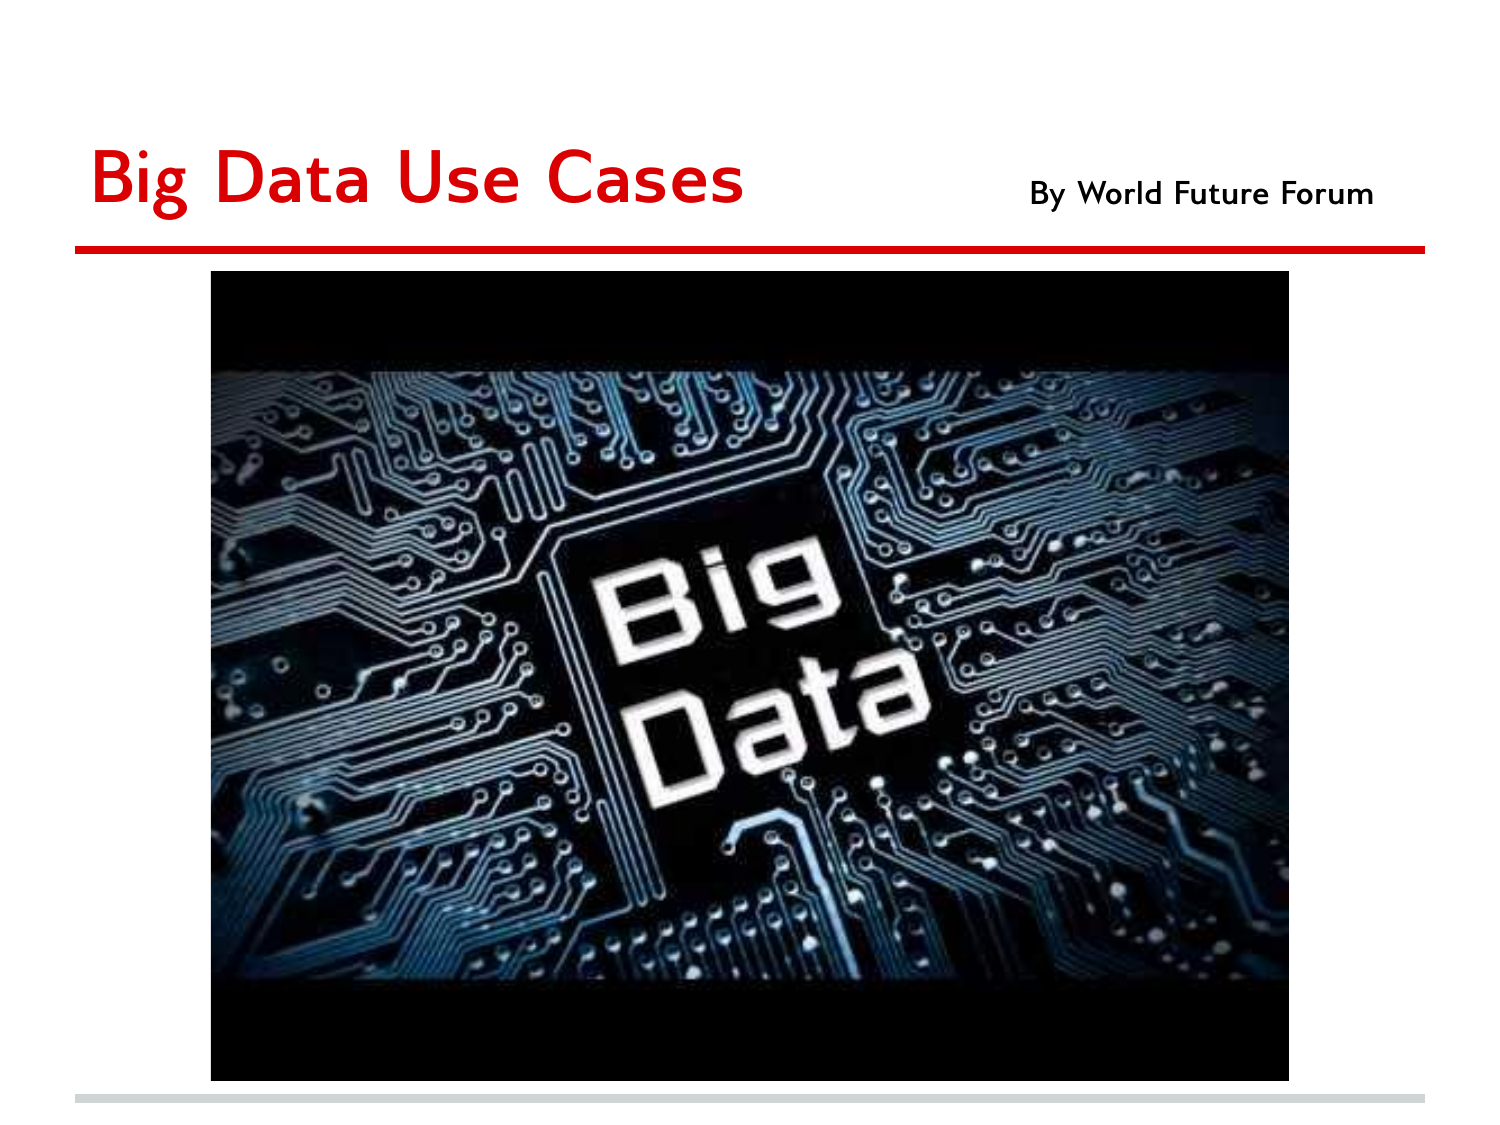

# Big Data Use Cases
By World Future Forum